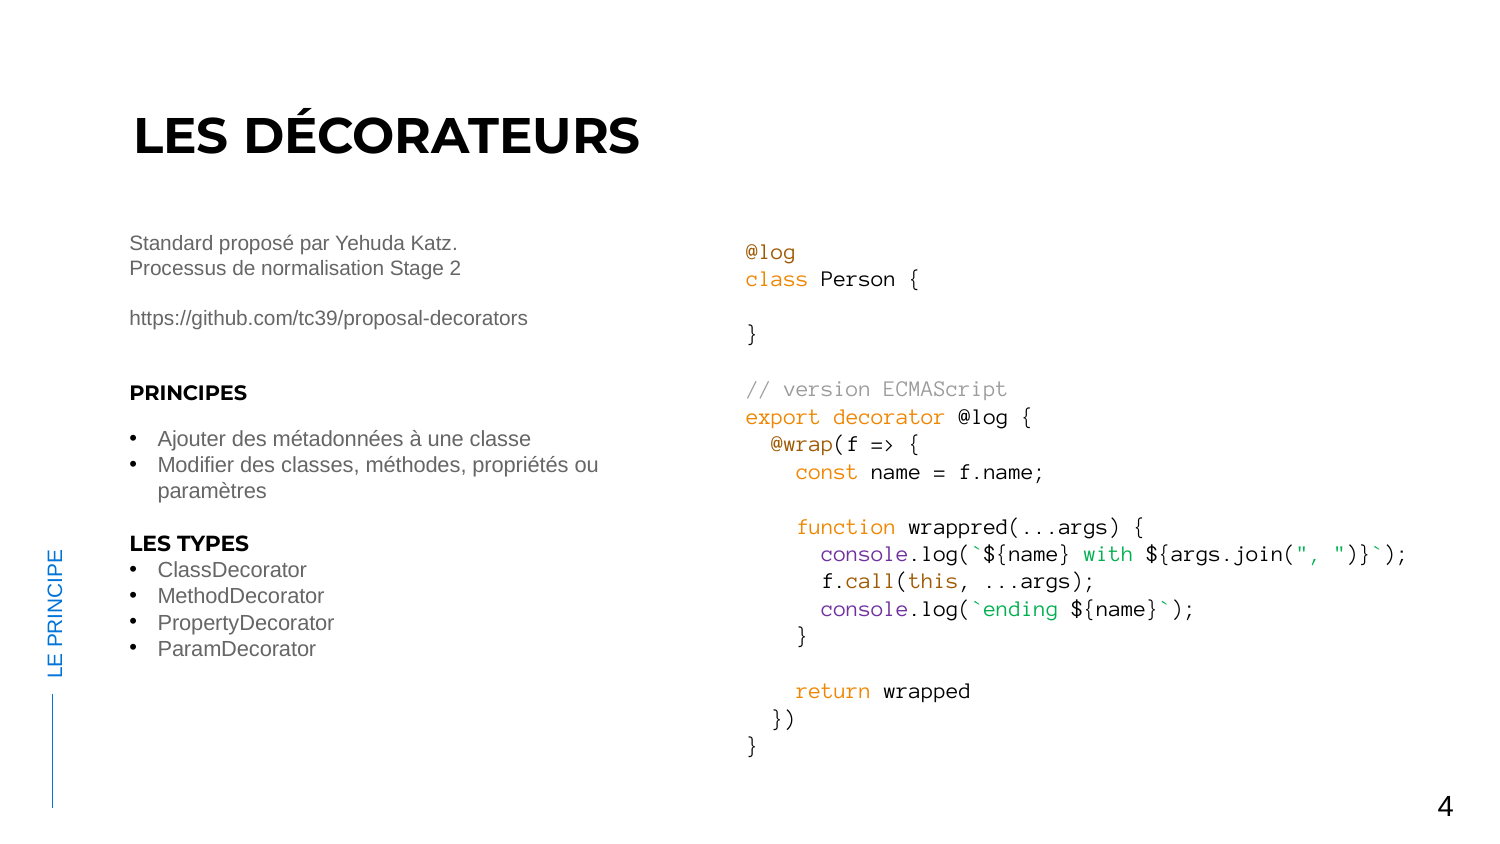

LES DÉCORATEURS

@log
class Person {

}

// version ECMAScript
export decorator @log {
  @wrap(f => {
    const name = f.name;

    function wrappred(...args) {
      console.log(`${name} with ${args.join(", ")}`);
      f.call(this, ...args);
      console.log(`ending ${name}`);
    }

    return wrapped
  })
}

Standard proposé par Yehuda Katz.
Processus de normalisation Stage 2

https://github.com/tc39/proposal-decorators

PRINCIPES

Ajouter des métadonnées à une classe
Modifier des classes, méthodes, propriétés ou paramètres

LES TYPES
ClassDecorator
MethodDecorator
PropertyDecorator
ParamDecorator

LE PRINCIPE
4